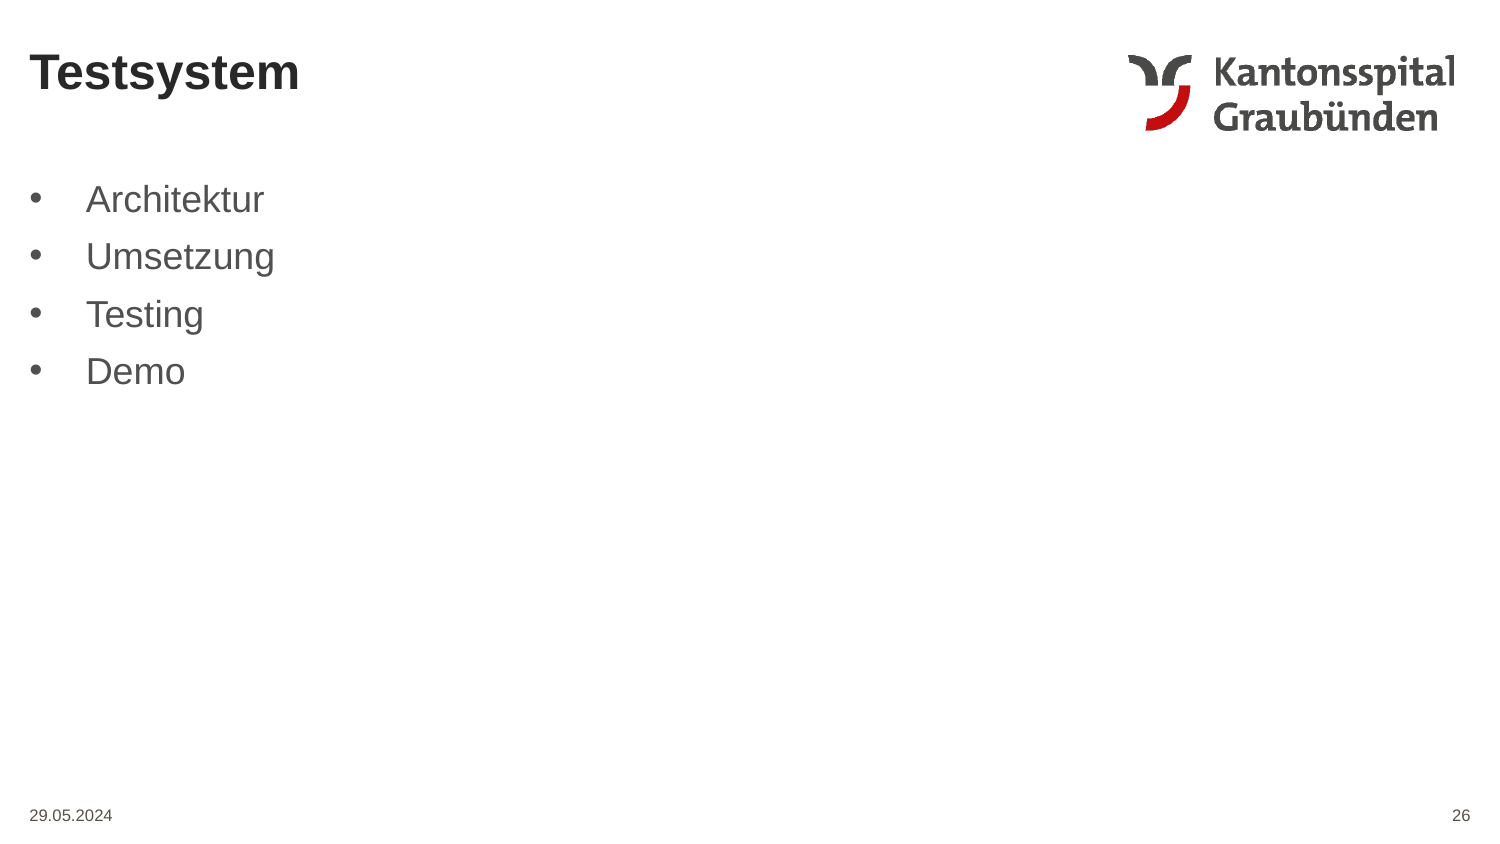

Testsystem
Architektur
Umsetzung
Testing
Demo
26
29.05.2024